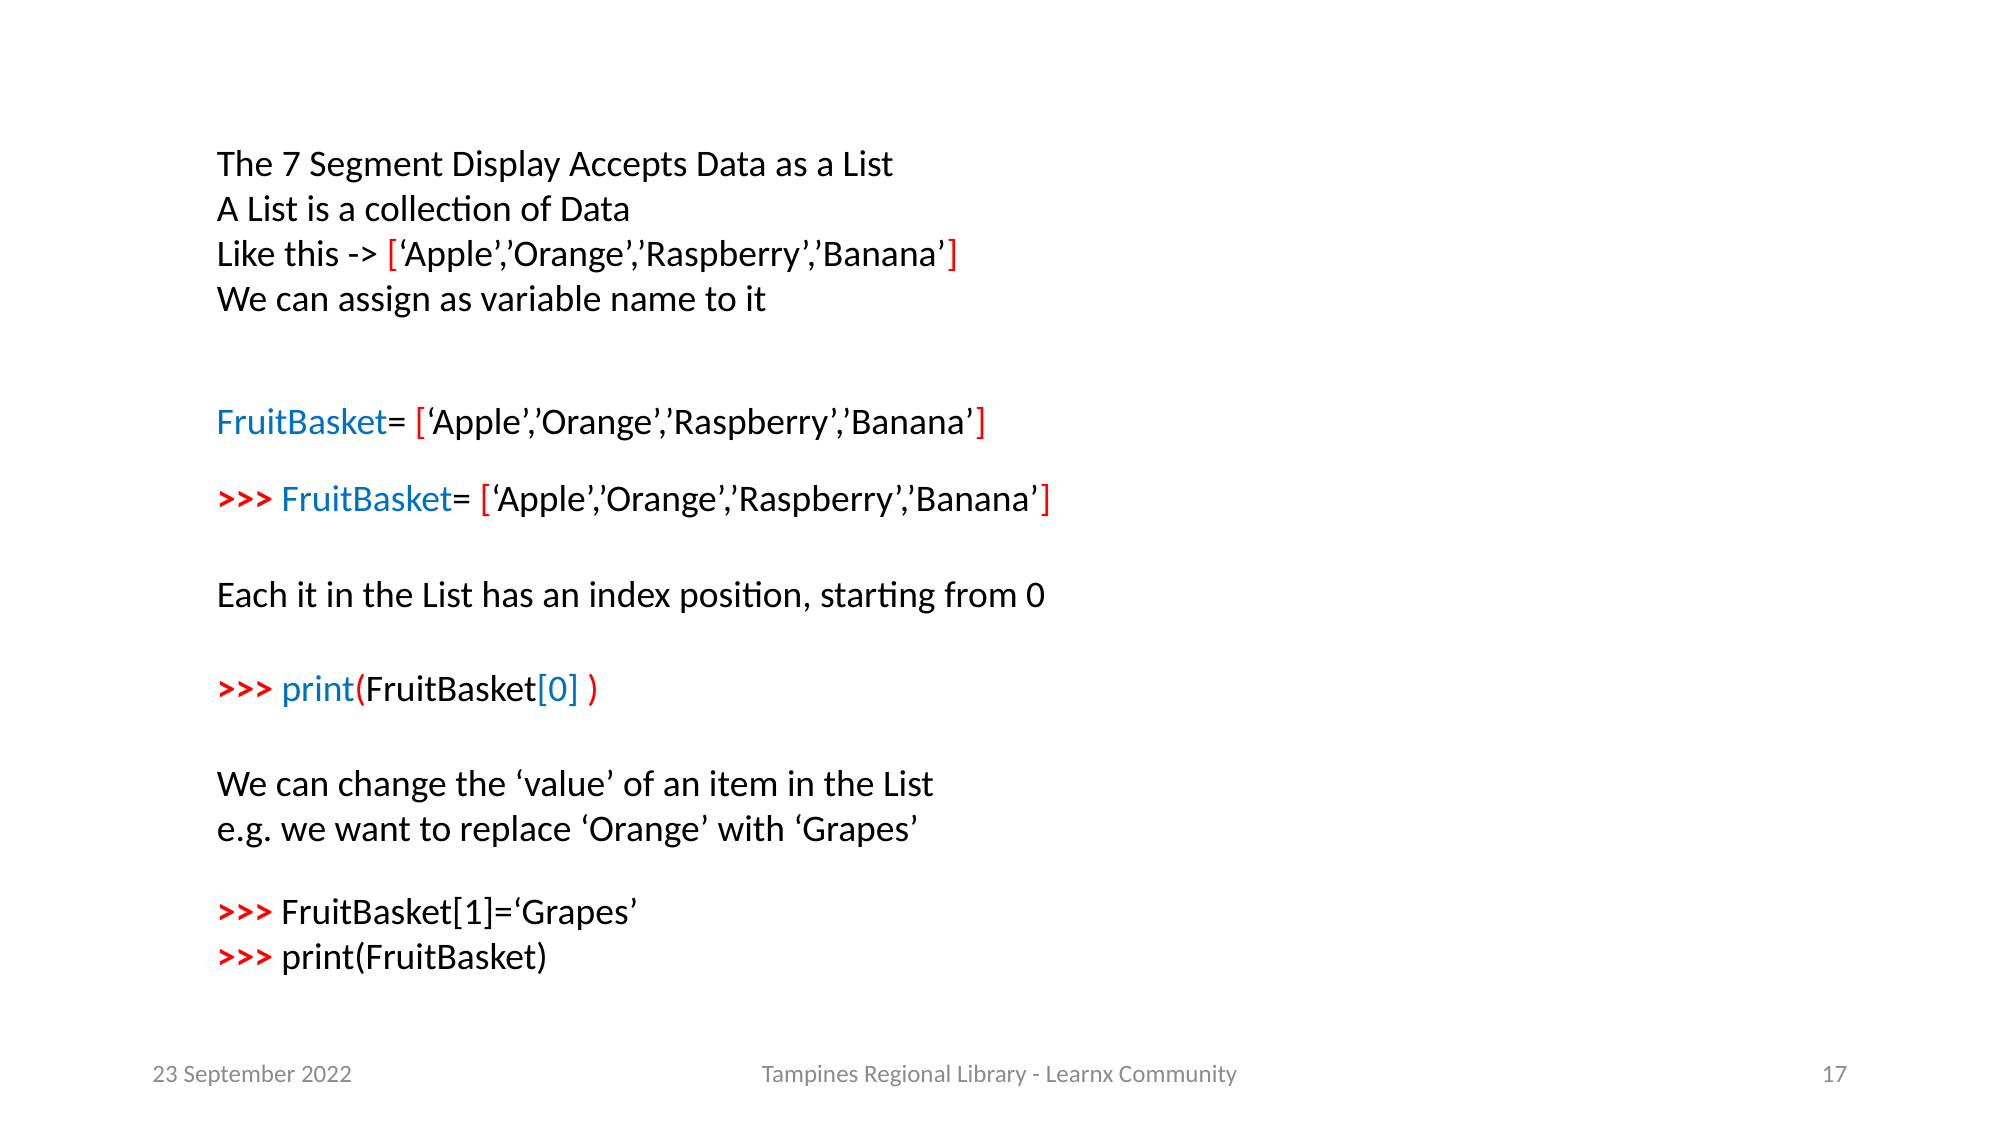

The 7 Segment Display Accepts Data as a List
A List is a collection of Data
Like this -> [‘Apple’,’Orange’,’Raspberry’,’Banana’]
We can assign as variable name to it
FruitBasket= [‘Apple’,’Orange’,’Raspberry’,’Banana’]
>>> FruitBasket= [‘Apple’,’Orange’,’Raspberry’,’Banana’]
Each it in the List has an index position, starting from 0
>>> print(FruitBasket[0] )
We can change the ‘value’ of an item in the List
e.g. we want to replace ‘Orange’ with ‘Grapes’
>>> FruitBasket[1]=‘Grapes’
>>> print(FruitBasket)
23 September 2022
Tampines Regional Library - Learnx Community
17